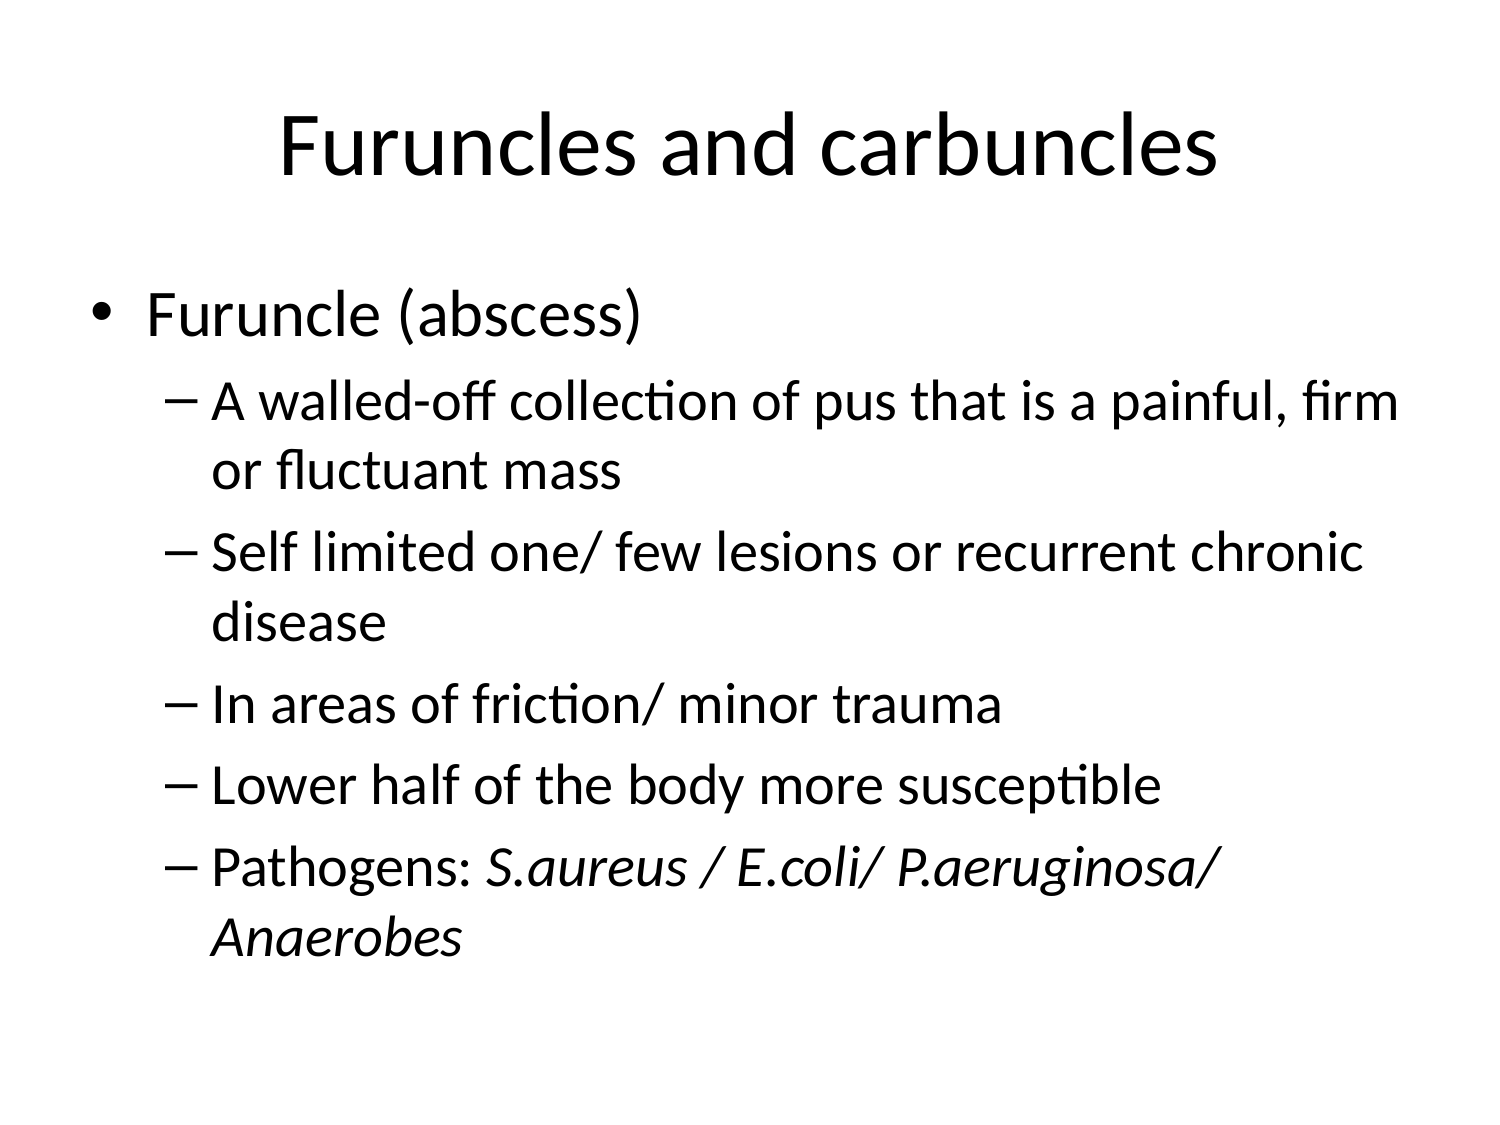

# Furuncles and carbuncles
Furuncle (abscess)
A walled-off collection of pus that is a painful, firm or fluctuant mass
Self limited one/ few lesions or recurrent chronic disease
In areas of friction/ minor trauma
Lower half of the body more susceptible
Pathogens: S.aureus / E.coli/ P.aeruginosa/ Anaerobes